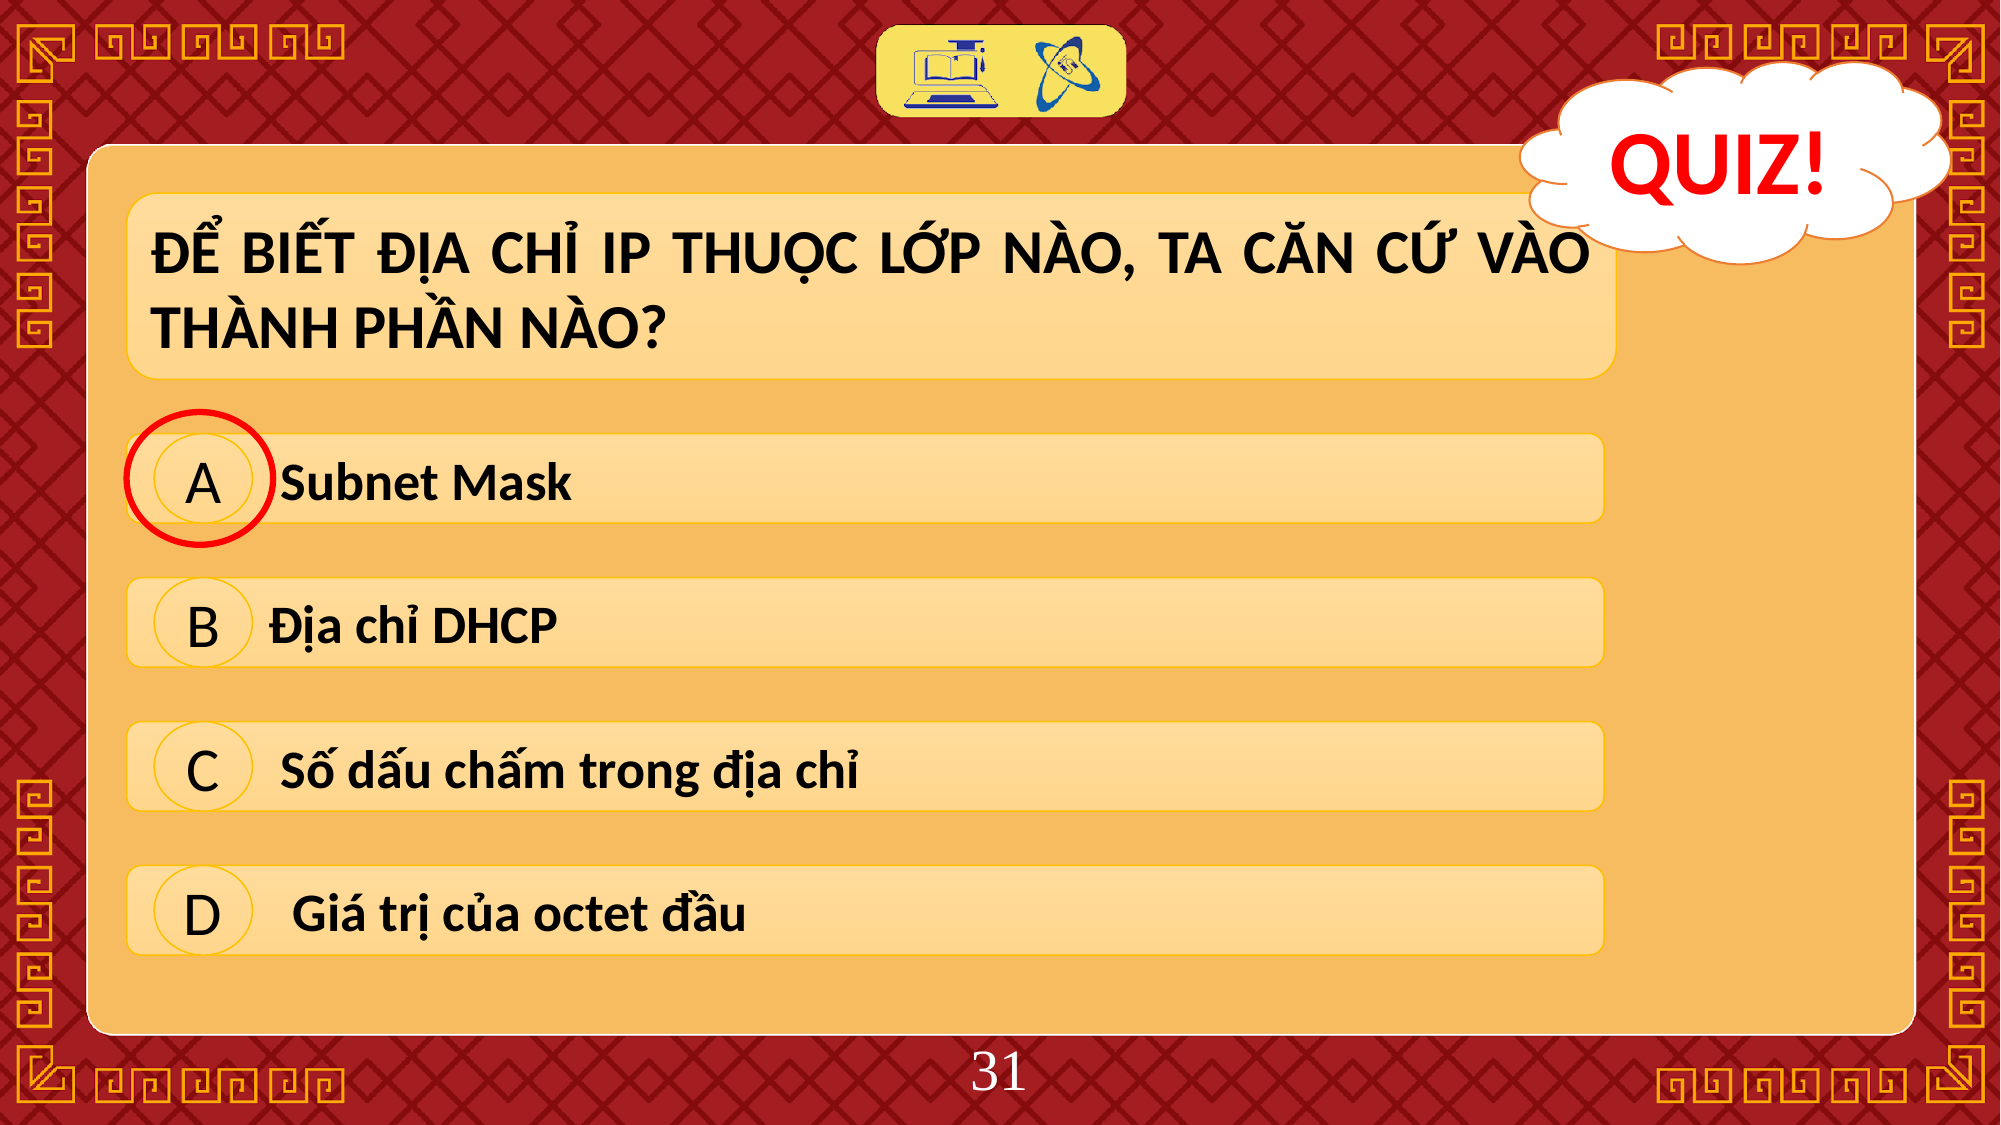

QUIZ!
ĐỂ BIẾT ĐỊA CHỈ IP THUỘC LỚP NÀO, TA CĂN CỨ VÀO THÀNH PHẦN NÀO?

           Subnet Mask
A
          Địa chỉ DHCP
B
           Số dấu chấm trong địa chỉ
C
            Giá trị của octet đầu
D
31